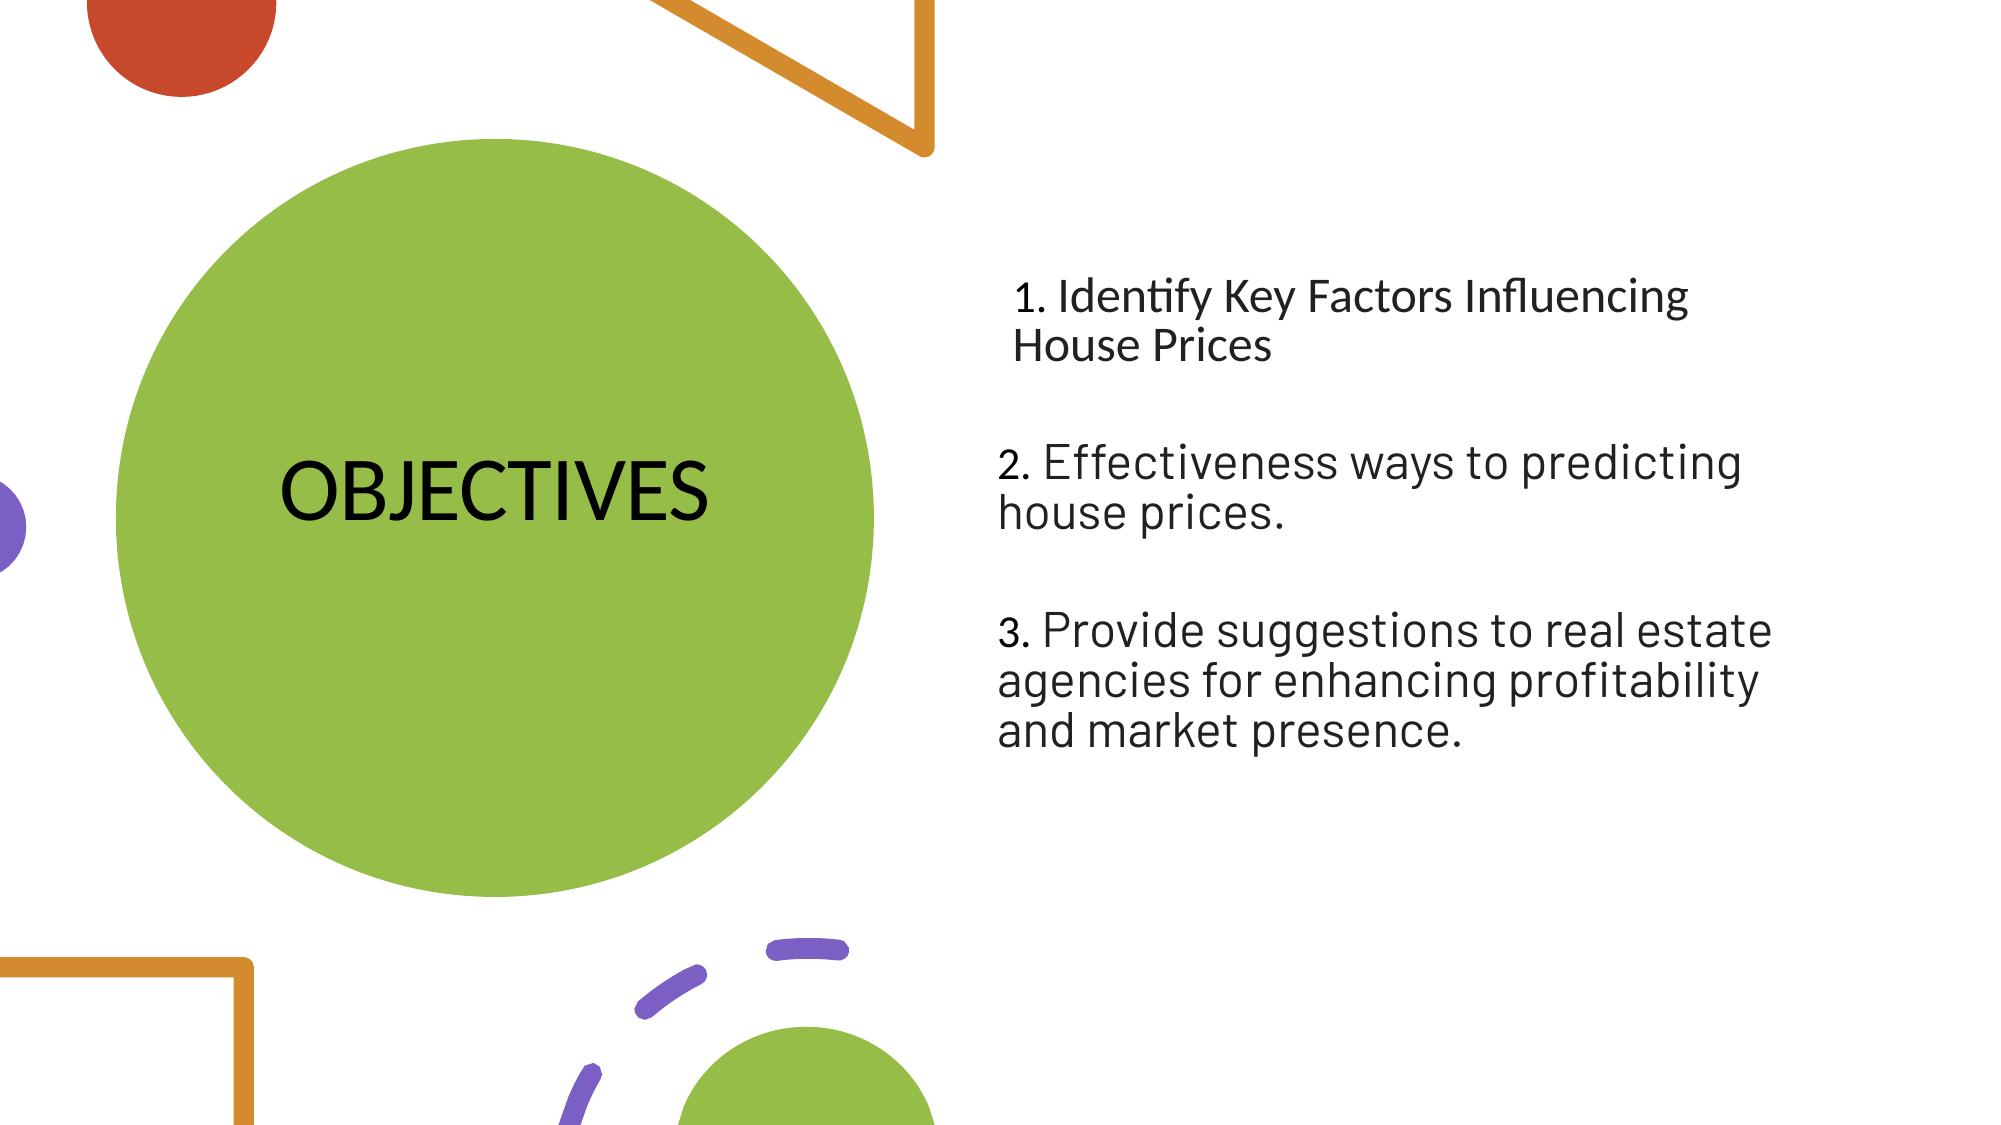

# 1. Identify Key Factors Influencing House Prices
   OBJECTIVES
2. Effectiveness ways to predicting house prices.

3. Provide suggestions to real estate agencies for enhancing profitability and market presence.